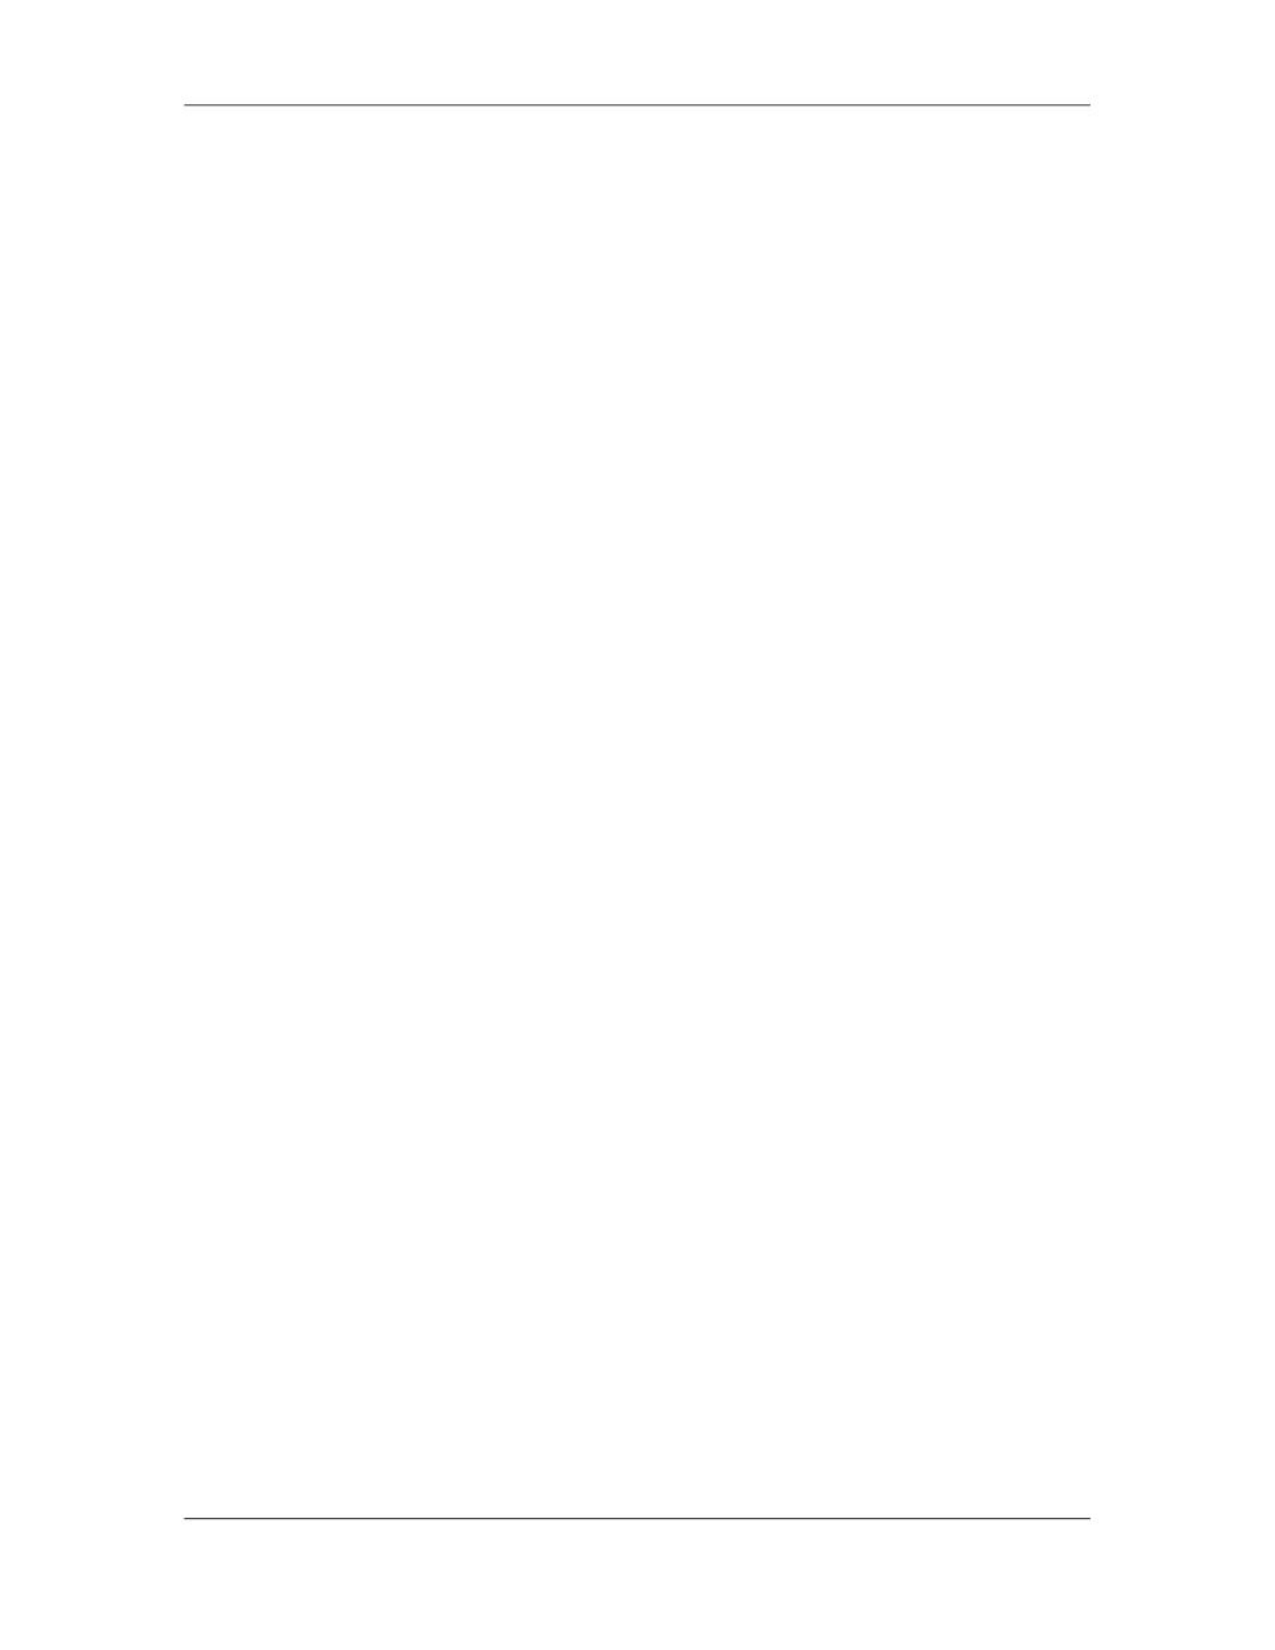

Software Project Management (CS615)

																																																																																																																																																																																																																																	LECTURE # 6

																																																																																																																																																																																					1. Introduction & Fundamentals

																																																																											1.17 										Team leader

																																																																																																									Most definitions of leadership involve three components: influence group and

																																																																																																									goal. First, leaders are individuals who influence the behavior of others. These

																																																																																																									others are usually referred to as sub ordinates or followers. Second, leadership is

																																																																																																									usually examined in the context of a group, especially work groups such as

																																																																																																									managers and their teams or foremen and their subordinates. Third, research on

																																																																																																									leadership stresses a group goal that has to be accomplished. So a definition is:

																																																																																																									Leadership is the process in which an individual influences the group

																																																																																																									members towards the attainment of group or organization goals.

																																																																																																									Note that the influence can be exercised in a: variety of ways. It may be the

																																																																																																									'bridge to engine room' approach, where the leader commands and controls. Or

																																																																																																									the influence can be exercised by guiding and facilitating the group's behavior so

																																																																																																									that the goal is accomplished. The notion of reciprocity is also part of man

																																																																																																									definitions. Influencing is often two ways. Leaders may influence followers, but

																																																																																																									followers influence leaders to lead in one way rather than another. An influencing

																																																																																																									style appropriate for checkout assistant in a supermarket may be different from

																																																																																																									that appropriate for rock scientists. The choice is open to the leader of how to

																																																																																																									influence is one of the key aspects investigated by leadership researchers.

																																																																																																									Another aspect of leadership is that the right to lead is often voluntarily conferred

																																																																																																									on the leader by some or all members of the group. A group of friends may
																																																																																																									recognize one, of their group as the leader, in the sense that she influences the

																																																																																																									group more than any of the other members. There also may be informal leader.
																																																																																																									While the nominal head of a department may have the formal leadership position,

																																																																																																									the real leadership may be exercised by someone lower down the hierarchy who
																																																																																																									influences the group towards goals that may not be those that the organization

																																																																																																									whishes to be pursue.

																																																																																																									Finally, leadership implies that a leader motivates the group to spend energy
																																																																																																									in attaining the goals of the group. Influence without change or movement isn’t

																																																																																																									influence. Leaders make change happen, a difficult but vitally important task.

																																																																											1.18     Leaders and Managers

																																																																																																									Although it is common to use the terms 'leader' and 'manager' interchangeably,
																																																																																																									nowadays many writers point to a difference between the two.

																																																																																								                                                                                                                                 44

																																																																																																																																																																																						© Copyright Virtual University of Pakistan